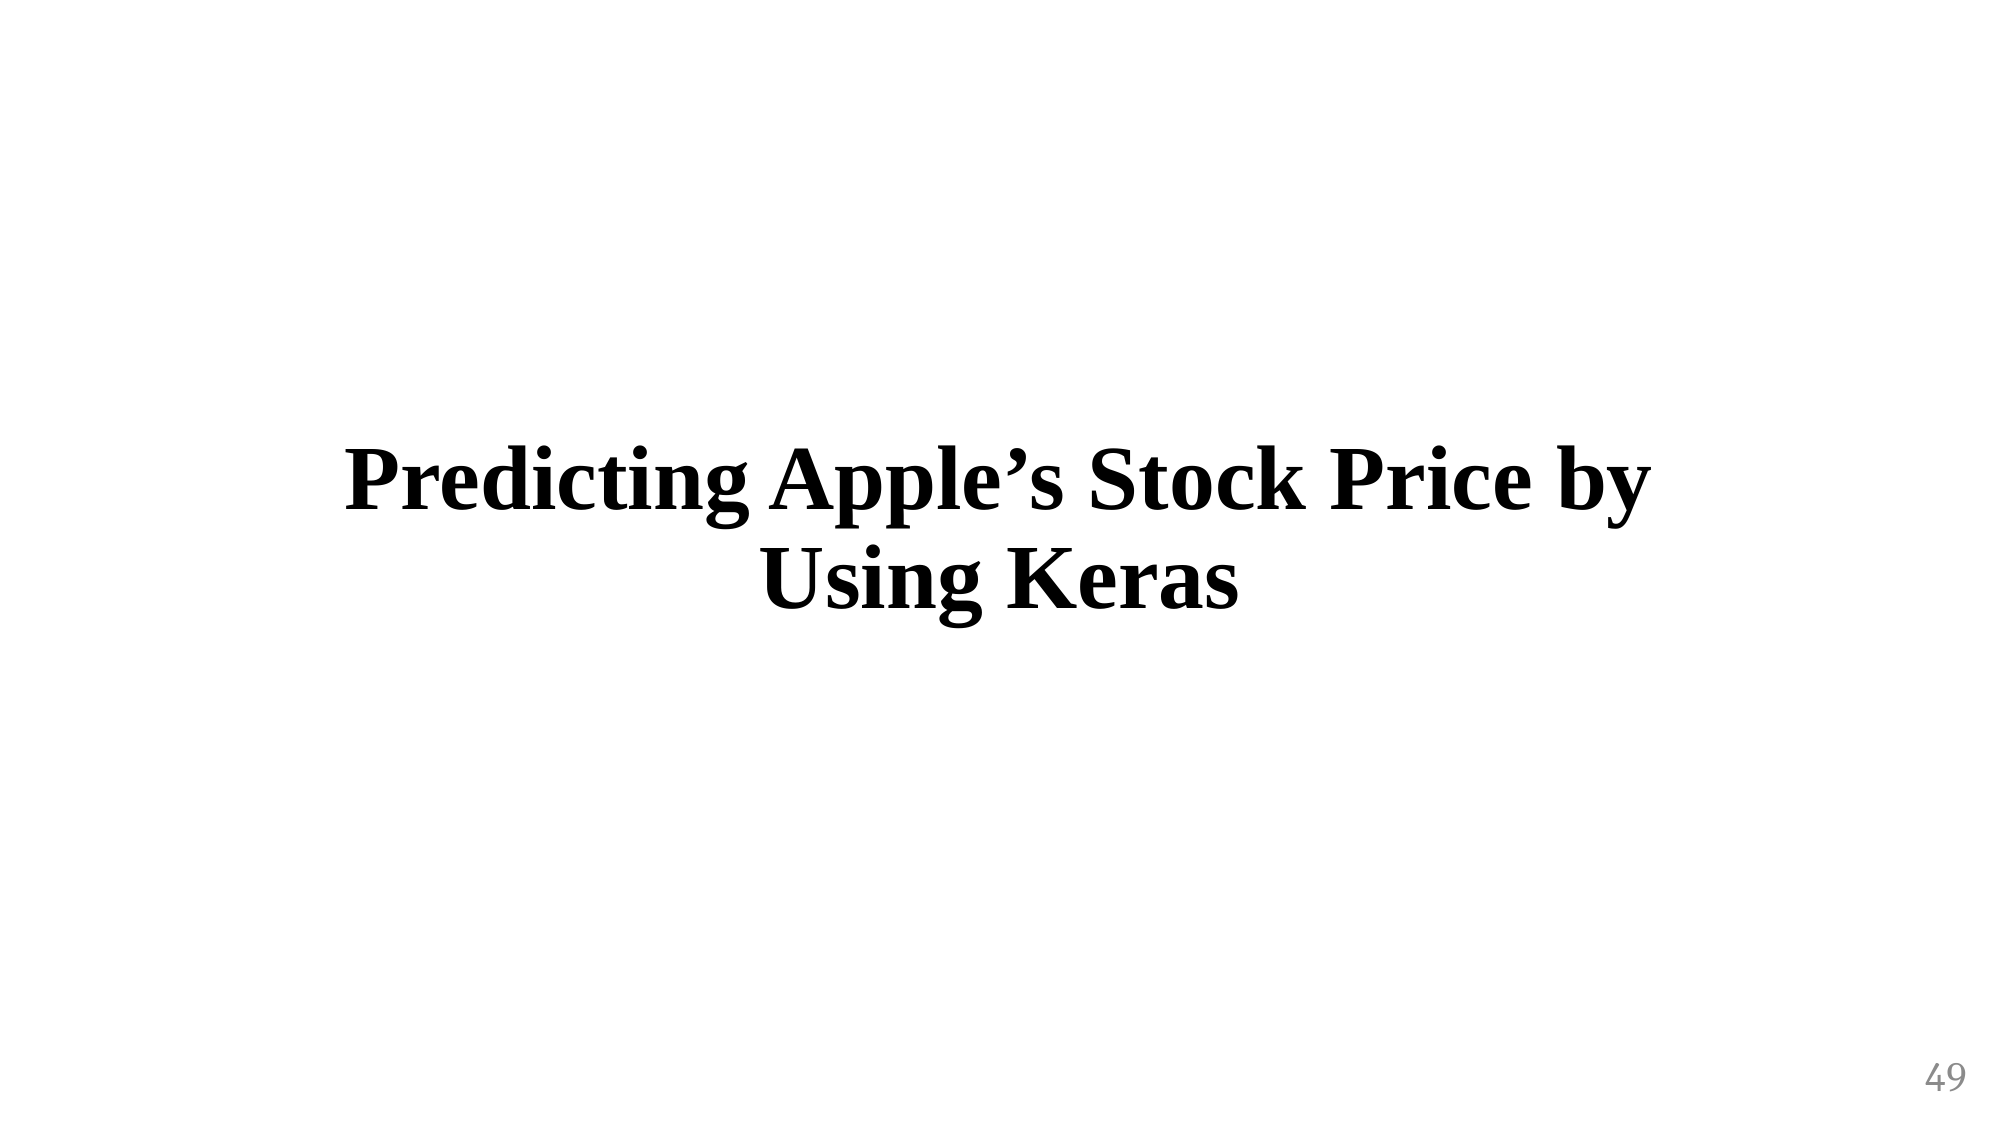

# Predicting Apple’s Stock Price by Using Keras
49